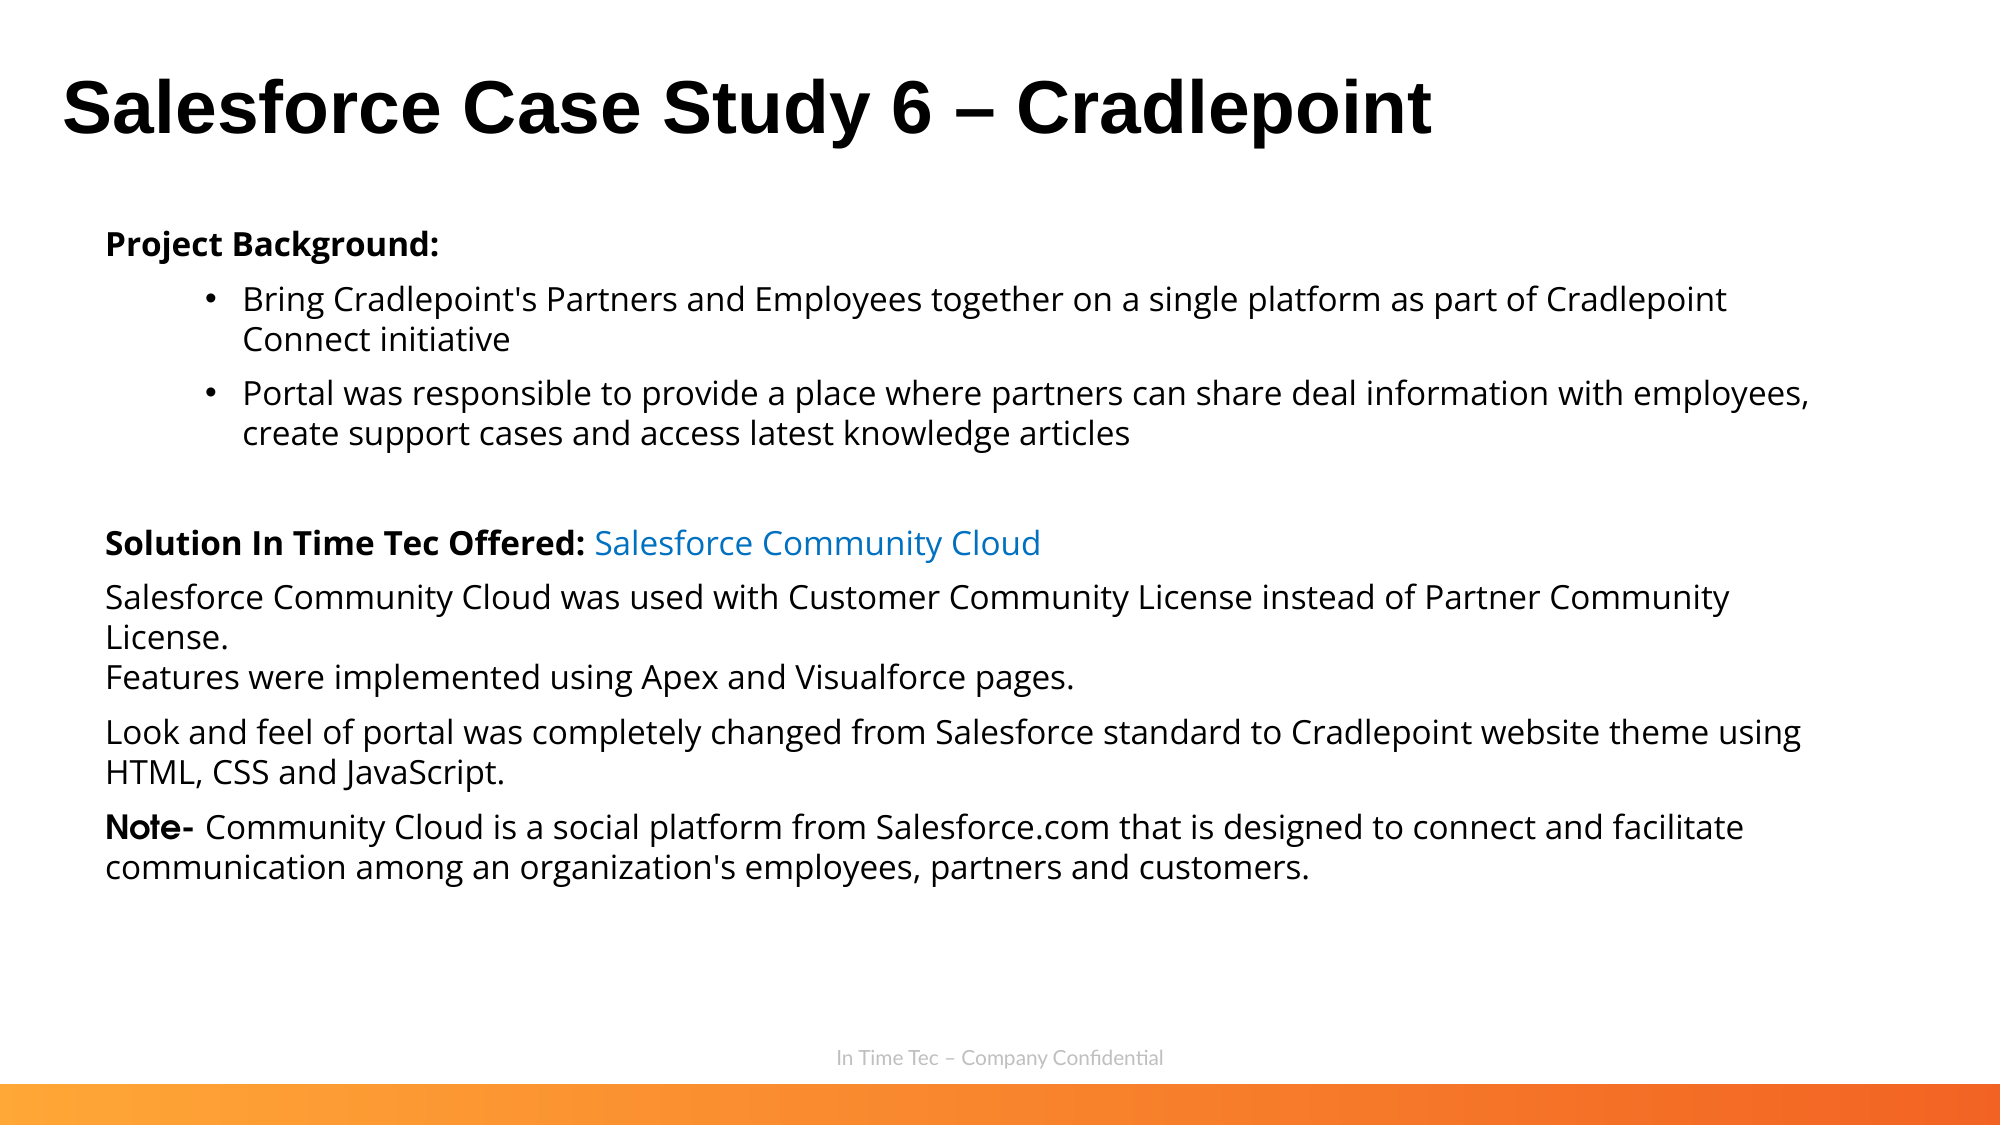

Salesforce Case Study 6 – Cradlepoint
Project Background:
Bring Cradlepoint's Partners and Employees together on a single platform as part of Cradlepoint Connect initiative
Portal was responsible to provide a place where partners can share deal information with employees, create support cases and access latest knowledge articles

Solution In Time Tec Offered: Salesforce Community Cloud
Salesforce Community Cloud was used with Customer Community License instead of Partner Community License.
Features were implemented using Apex and Visualforce pages.
Look and feel of portal was completely changed from Salesforce standard to Cradlepoint website theme using HTML, CSS and JavaScript.
Note- Community Cloud is a social platform from Salesforce.com that is designed to connect and facilitate communication among an organization's employees, partners and customers.

In Time Tec – Company Confidential